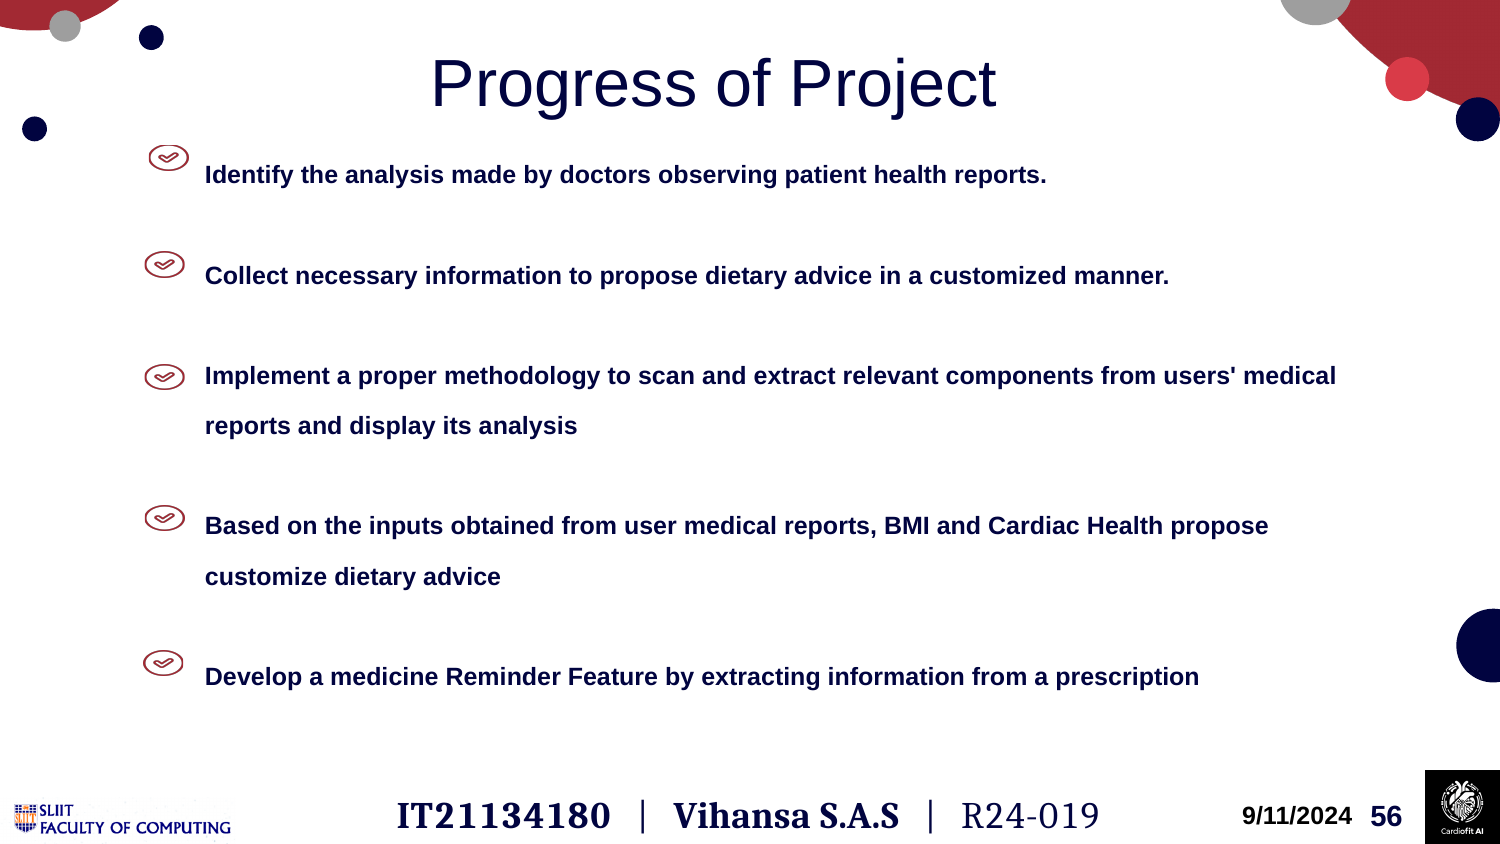

Progress of Project

Identify the analysis made by doctors observing patient health reports.

Collect necessary information to propose dietary advice in a customized manner.

Implement a proper methodology to scan and extract relevant components from users' medical reports and display its analysis

Based on the inputs obtained from user medical reports, BMI and Cardiac Health propose customize dietary advice

Develop a medicine Reminder Feature by extracting information from a prescription

IT21134180   |   Vihansa S.A.S   |   R24-019